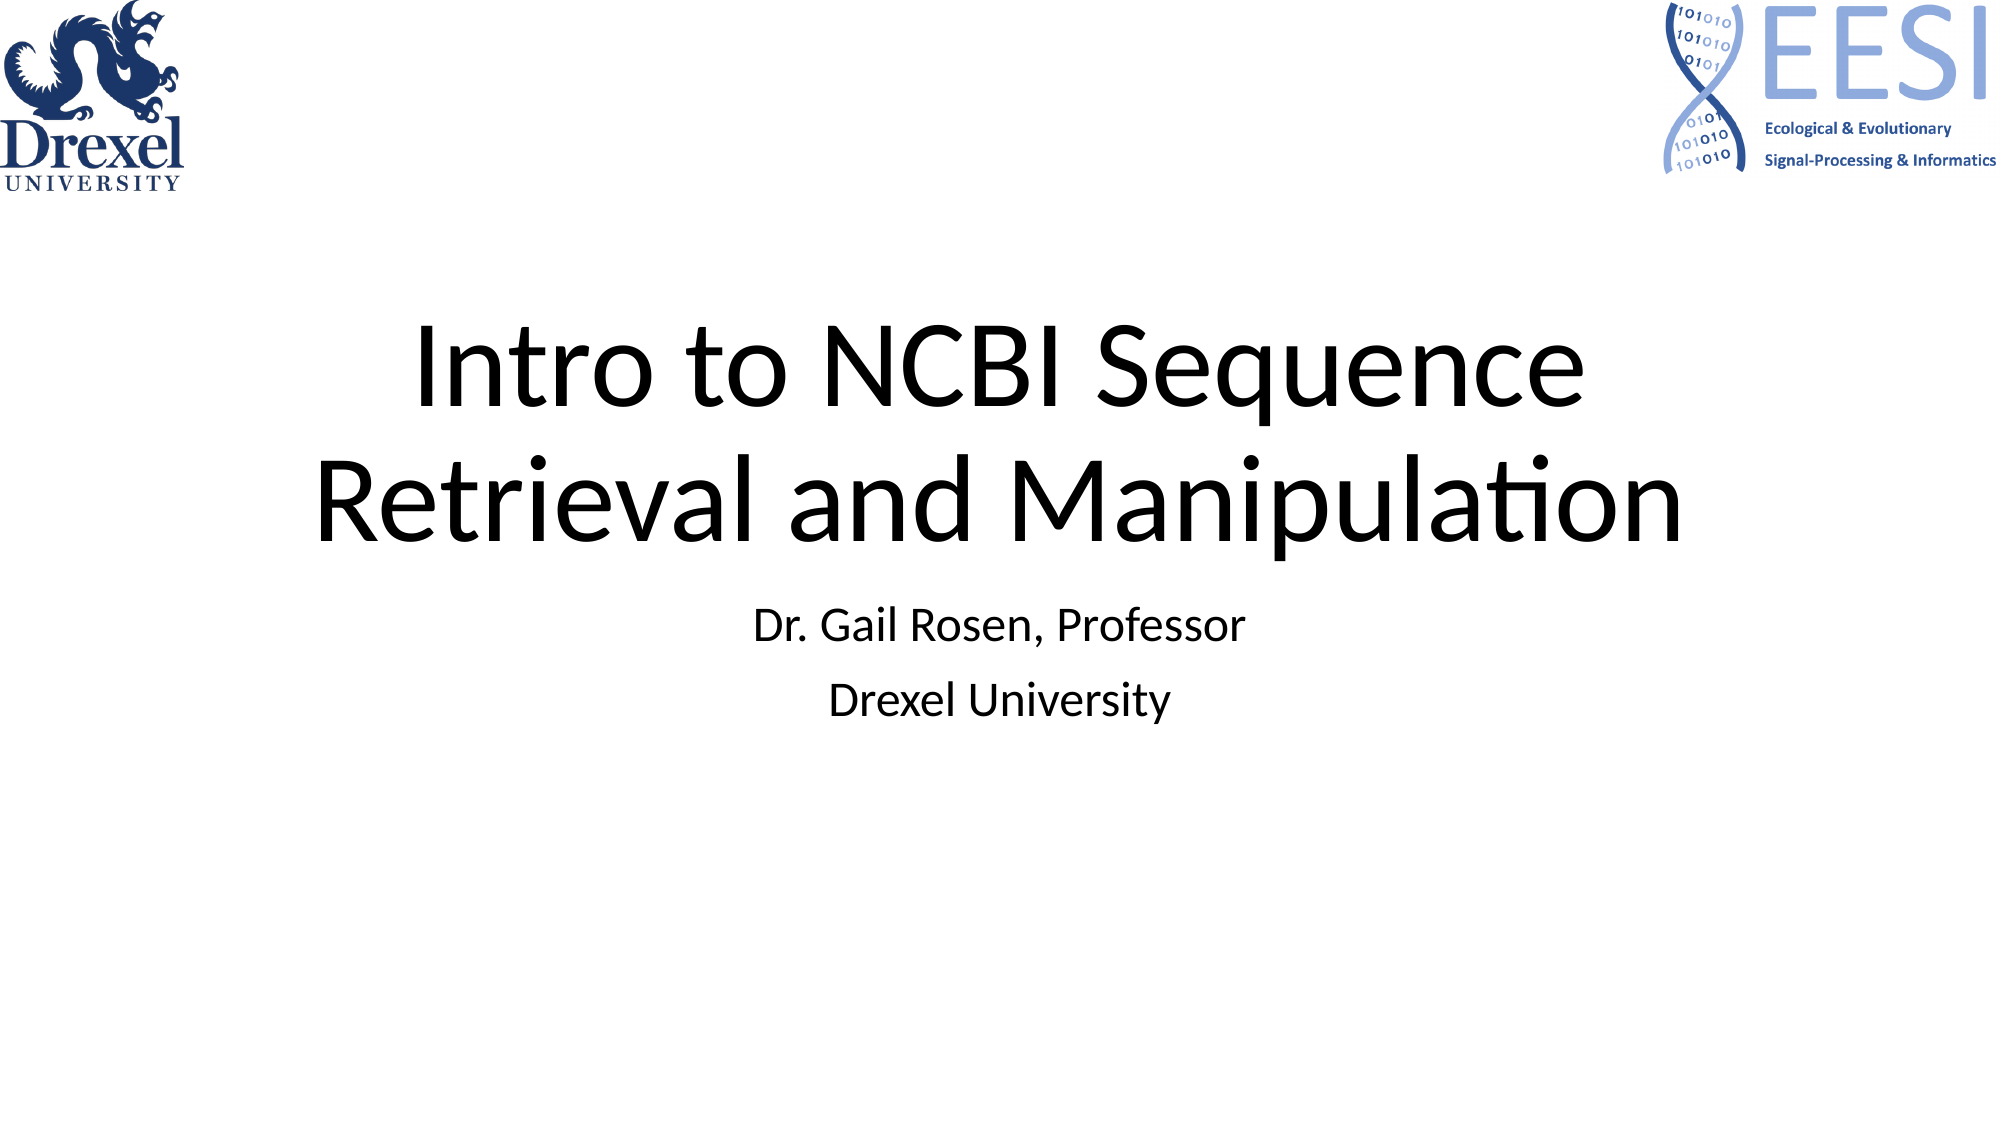

# Intro to NCBI Sequence Retrieval and Manipulation
Dr. Gail Rosen, Professor
Drexel University